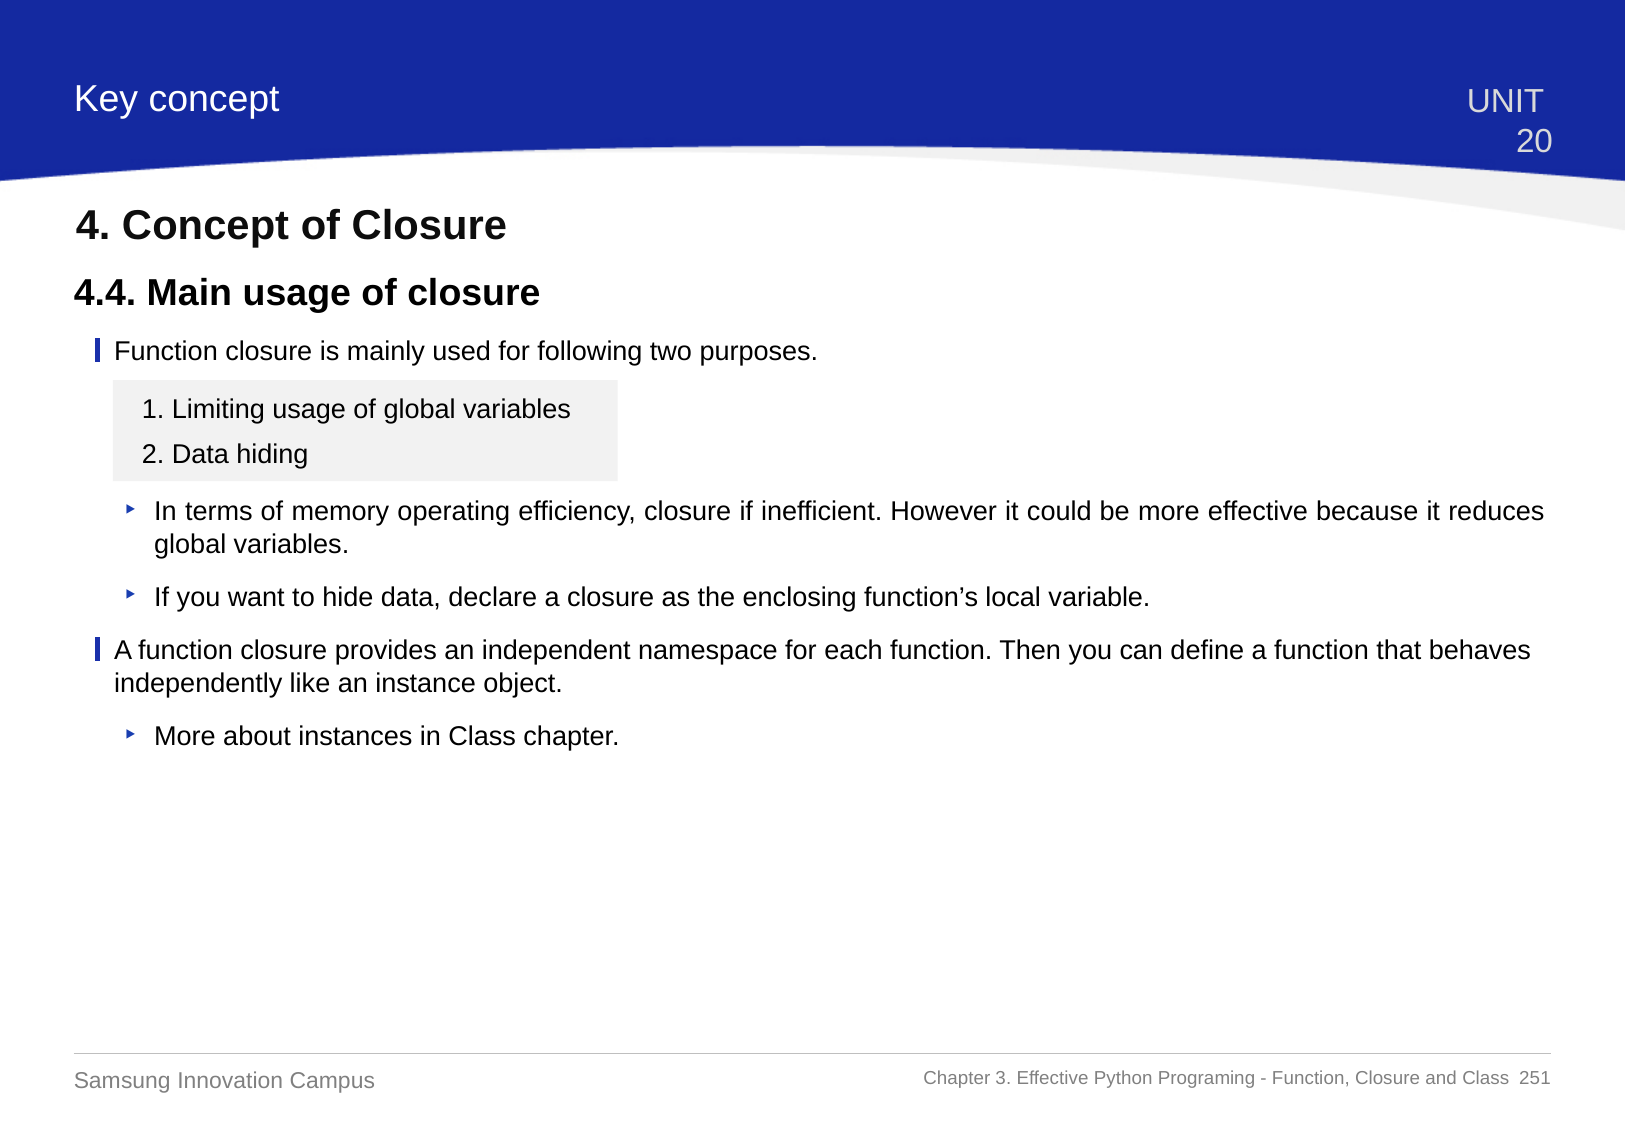

Key concept
UNIT  20
4. Concept of Closure
4.4. Main usage of closure
Function closure is mainly used for following two purposes.

In terms of memory operating efficiency, closure if inefficient. However it could be more effective because it reduces global variables.
If you want to hide data, declare a closure as the enclosing function’s local variable.
A function closure provides an independent namespace for each function. Then you can define a function that behaves independently like an instance object.
More about instances in Class chapter.
1. Limiting usage of global variables
2. Data hiding